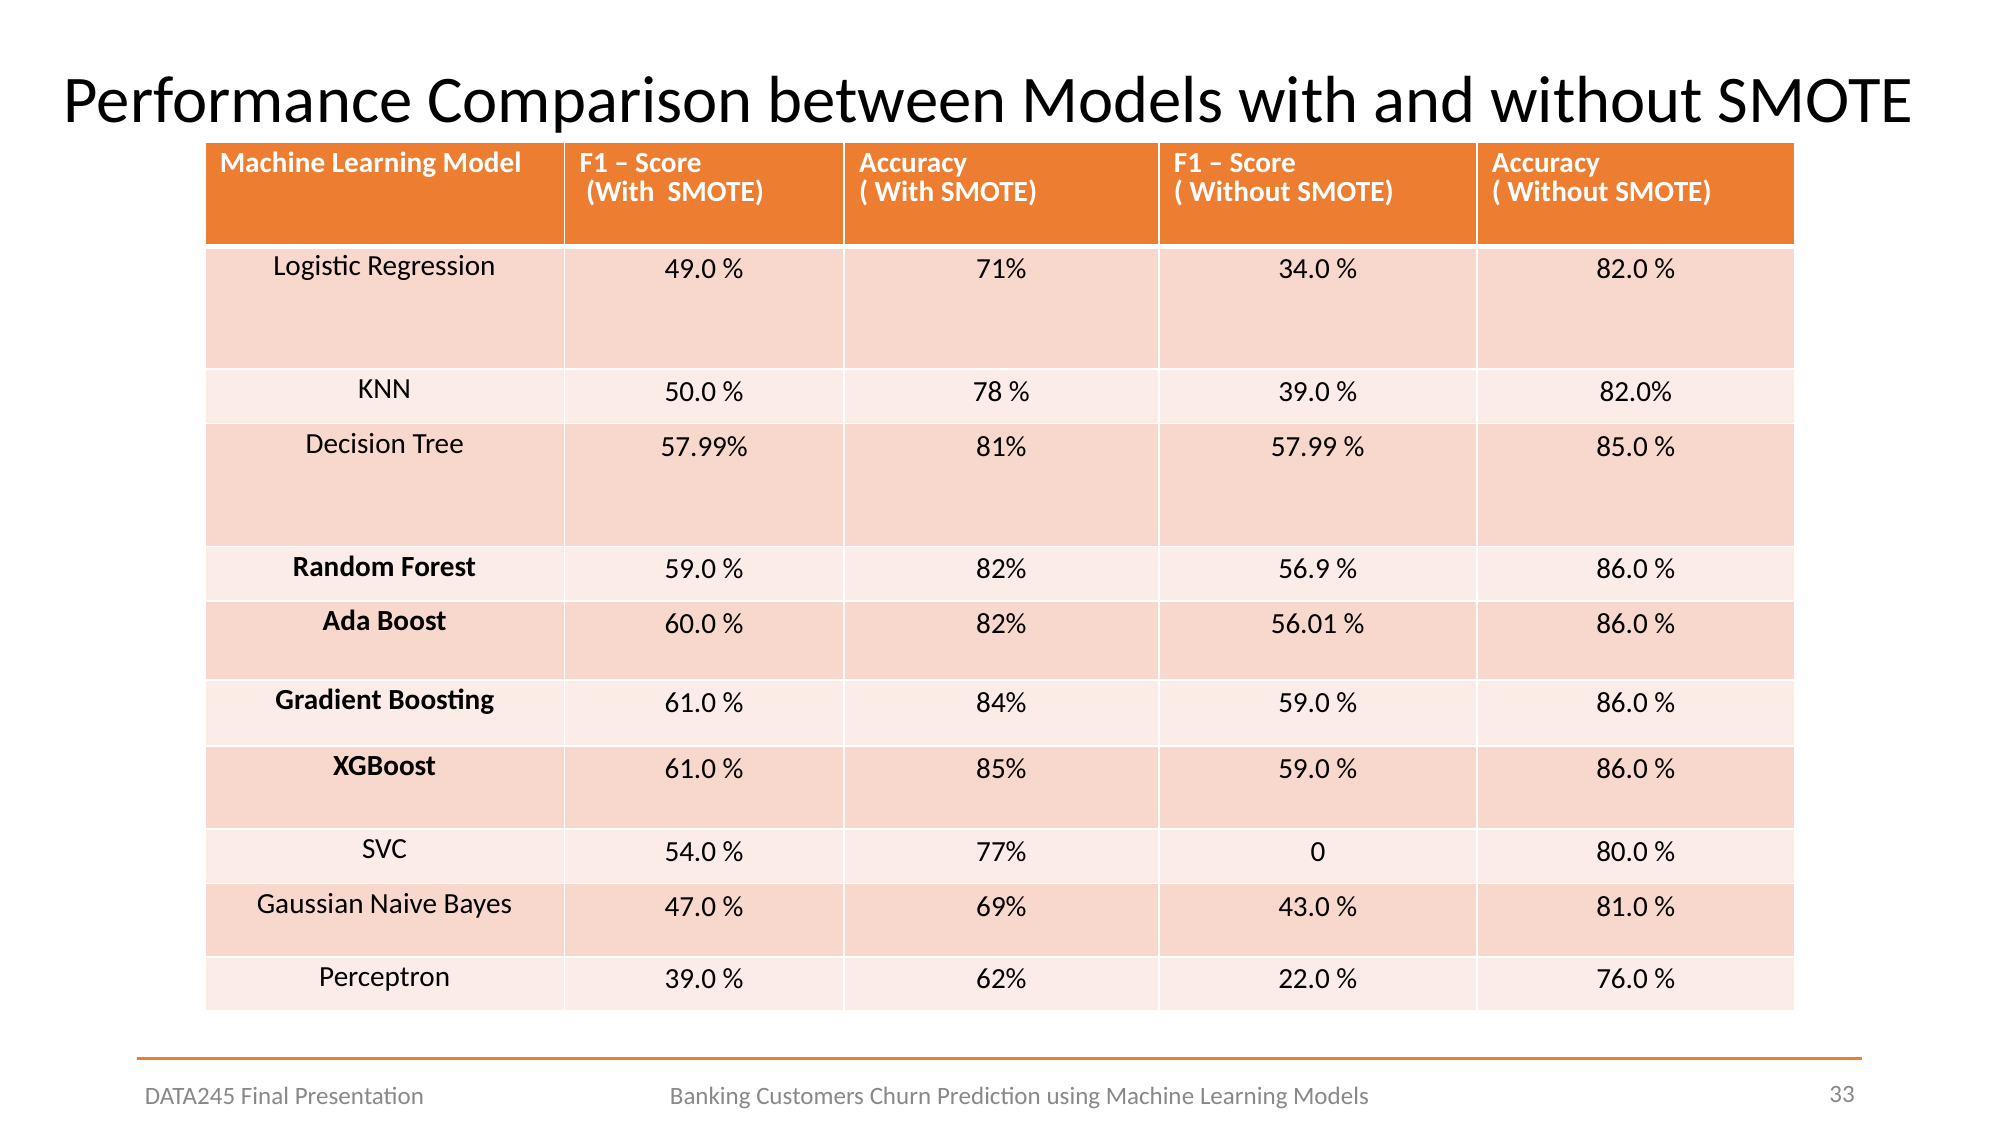

# Performance Comparison between Models with and without SMOTE
| Machine Learning Model | F1 – Score (With SMOTE) | Accuracy ( With SMOTE) | F1 – Score ( Without SMOTE) | Accuracy ( Without SMOTE) |
| --- | --- | --- | --- | --- |
| Logistic Regression | 49.0 % | 71% | 34.0 % | 82.0 % |
| KNN | 50.0 % | 78 % | 39.0 % | 82.0% |
| Decision Tree | 57.99% | 81% | 57.99 % | 85.0 % |
| Random Forest | 59.0 % | 82% | 56.9 % | 86.0 % |
| Ada Boost | 60.0 % | 82% | 56.01 % | 86.0 % |
| Gradient Boosting | 61.0 % | 84% | 59.0 % | 86.0 % |
| XGBoost | 61.0 % | 85% | 59.0 % | 86.0 % |
| SVC | 54.0 % | 77% | 0 | 80.0 % |
| Gaussian Naive Bayes | 47.0 % | 69% | 43.0 % | 81.0 % |
| Perceptron | 39.0 % | 62% | 22.0 % | 76.0 % |

33
DATA245 Final Presentation
Banking Customers Churn Prediction using Machine Learning Models